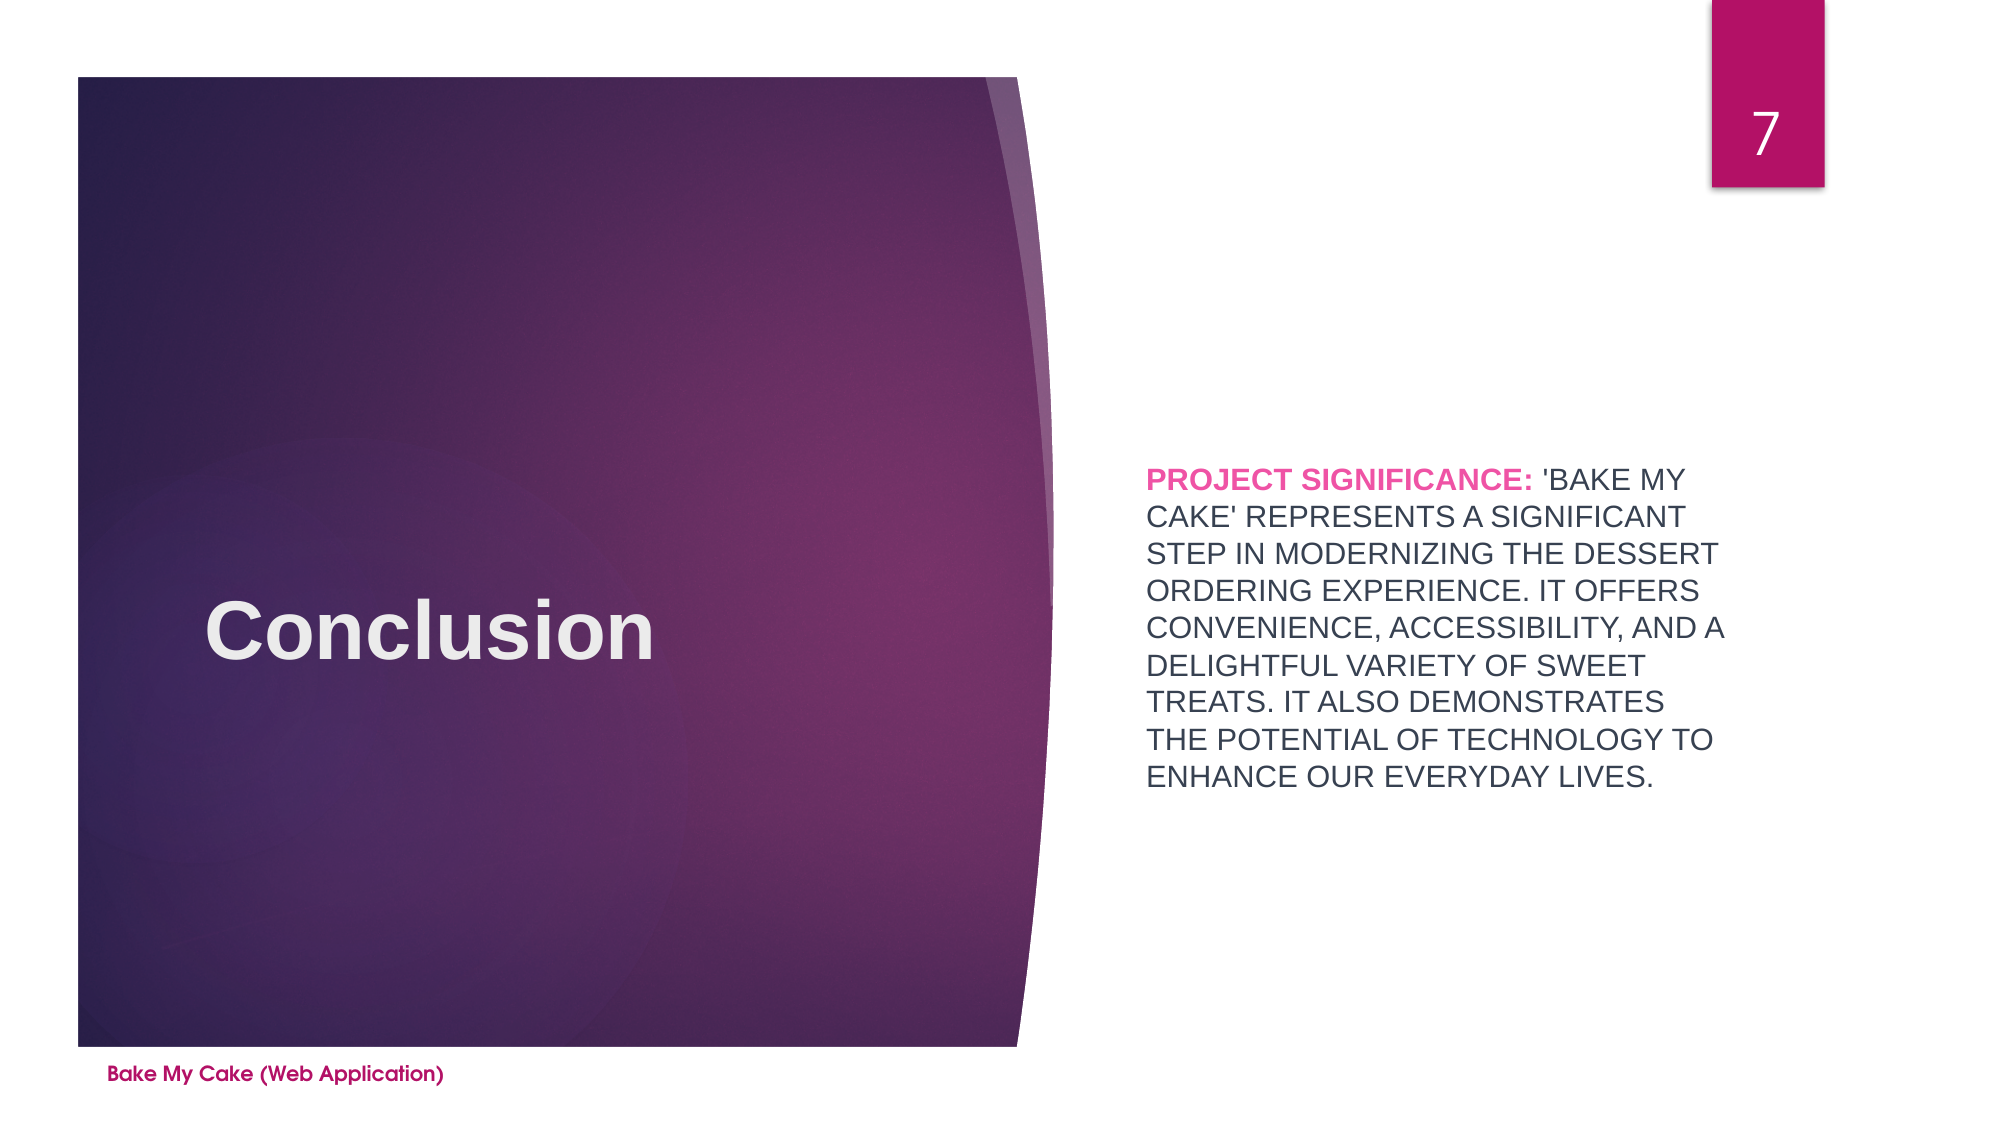

7
Project Significance: 'Bake My Cake' represents a significant step in modernizing the dessert ordering experience. It offers convenience, accessibility, and a delightful variety of sweet treats. It also demonstrates the potential of technology to enhance our everyday lives.
# Conclusion
Bake My Cake (Web Application)